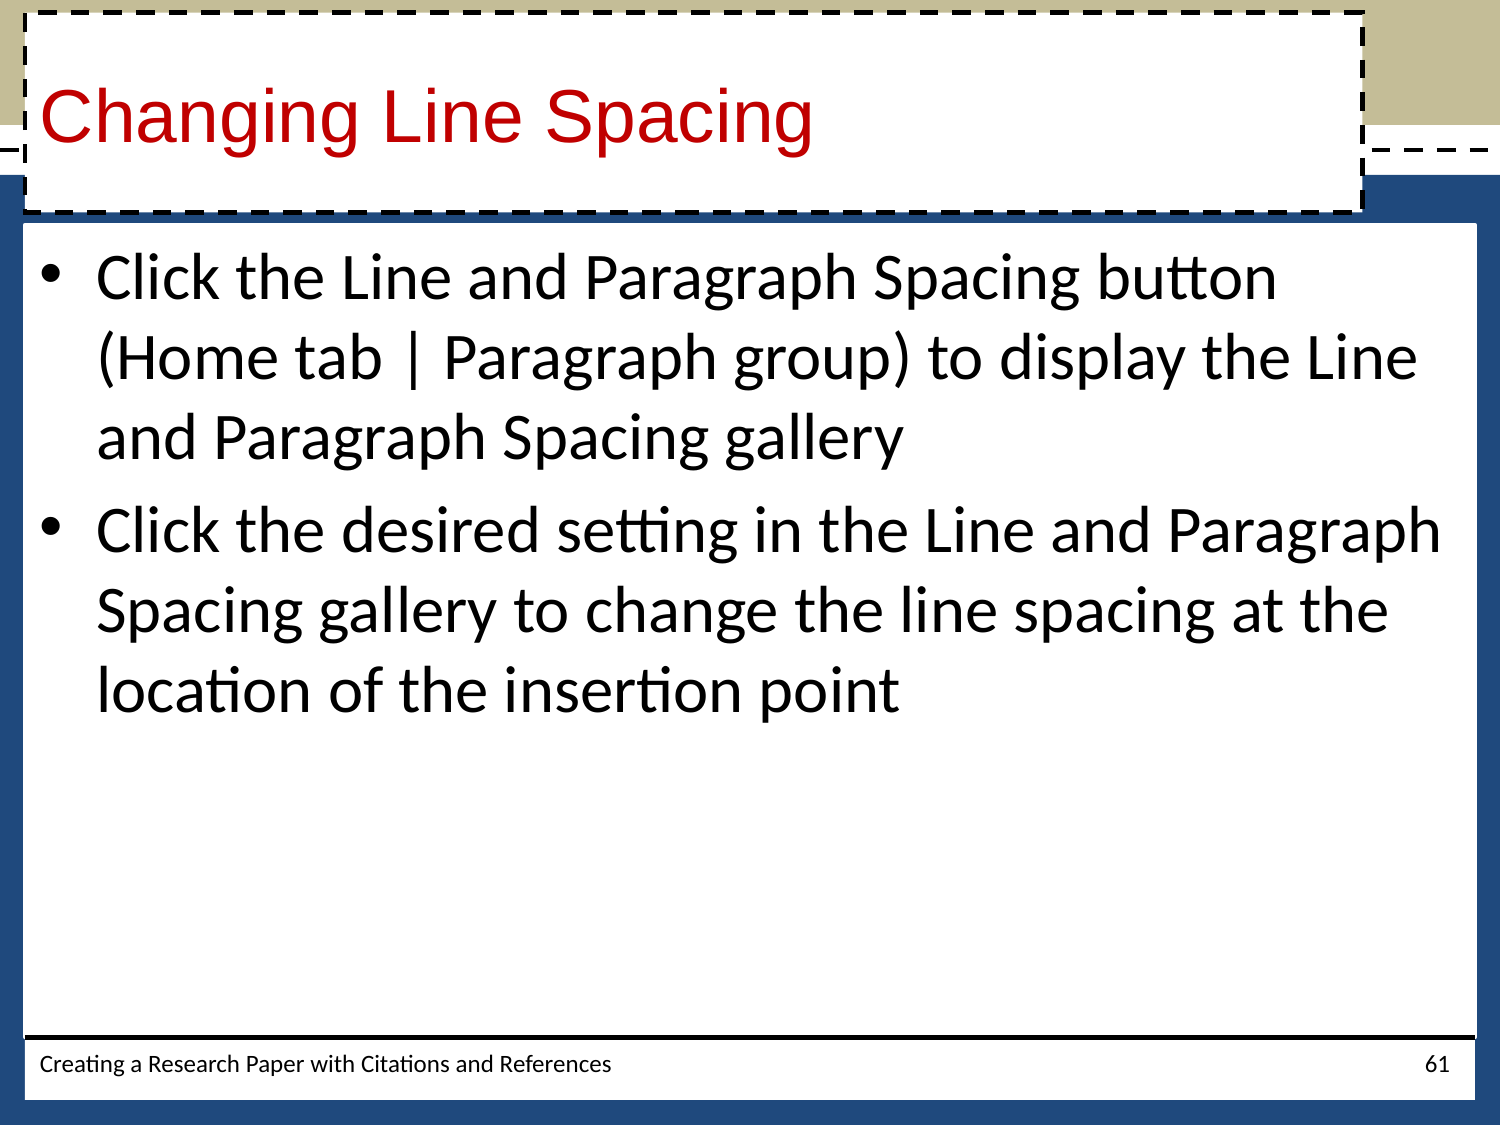

# Changing Line Spacing
Click the Line and Paragraph Spacing button (Home tab | Paragraph group) to display the Line and Paragraph Spacing gallery
Click the desired setting in the Line and Paragraph Spacing gallery to change the line spacing at the location of the insertion point
Creating a Research Paper with Citations and References
61